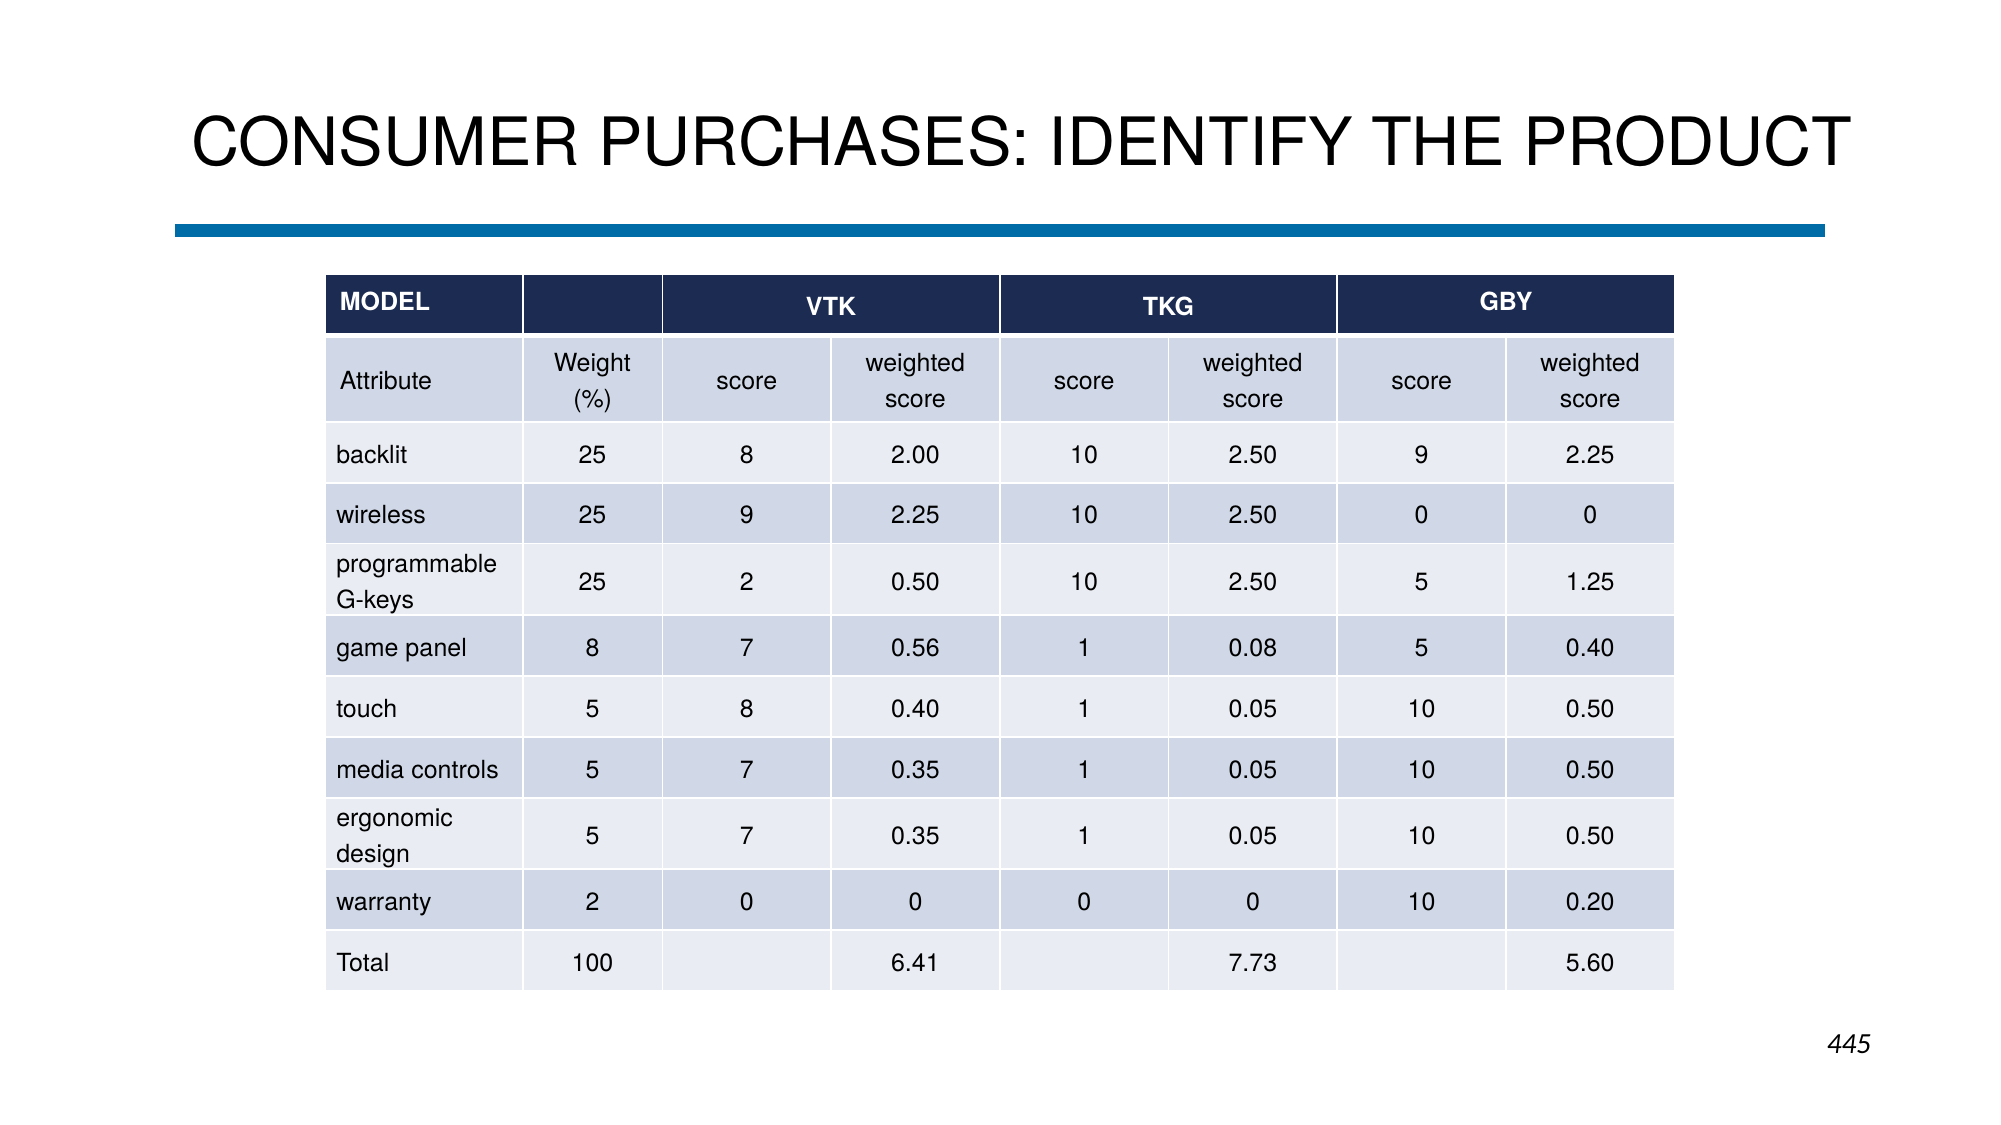

# Consumer Purchases: Identify the Product
| Model |  | VTK |  | TKG |  | GBY |  |
| --- | --- | --- | --- | --- | --- | --- | --- |
| Attribute | Weight (%) | score | weighted score | score | weighted score | score | weighted score |
| backlit | 25 | 8 | 2.00 | 10 | 2.50 | 9 | 2.25 |
| wireless | 25 | 9 | 2.25 | 10 | 2.50 | 0 | 0 |
| programmable G-keys | 25 | 2 | 0.50 | 10 | 2.50 | 5 | 1.25 |
| game panel | 8 | 7 | 0.56 | 1 | 0.08 | 5 | 0.40 |
| touch | 5 | 8 | 0.40 | 1 | 0.05 | 10 | 0.50 |
| media controls | 5 | 7 | 0.35 | 1 | 0.05 | 10 | 0.50 |
| ergonomic design | 5 | 7 | 0.35 | 1 | 0.05 | 10 | 0.50 |
| warranty | 2 | 0 | 0 | 0 | 0 | 10 | 0.20 |
| Total | 100 |  | 6.41 |  | 7.73 |  | 5.60 |

1-445